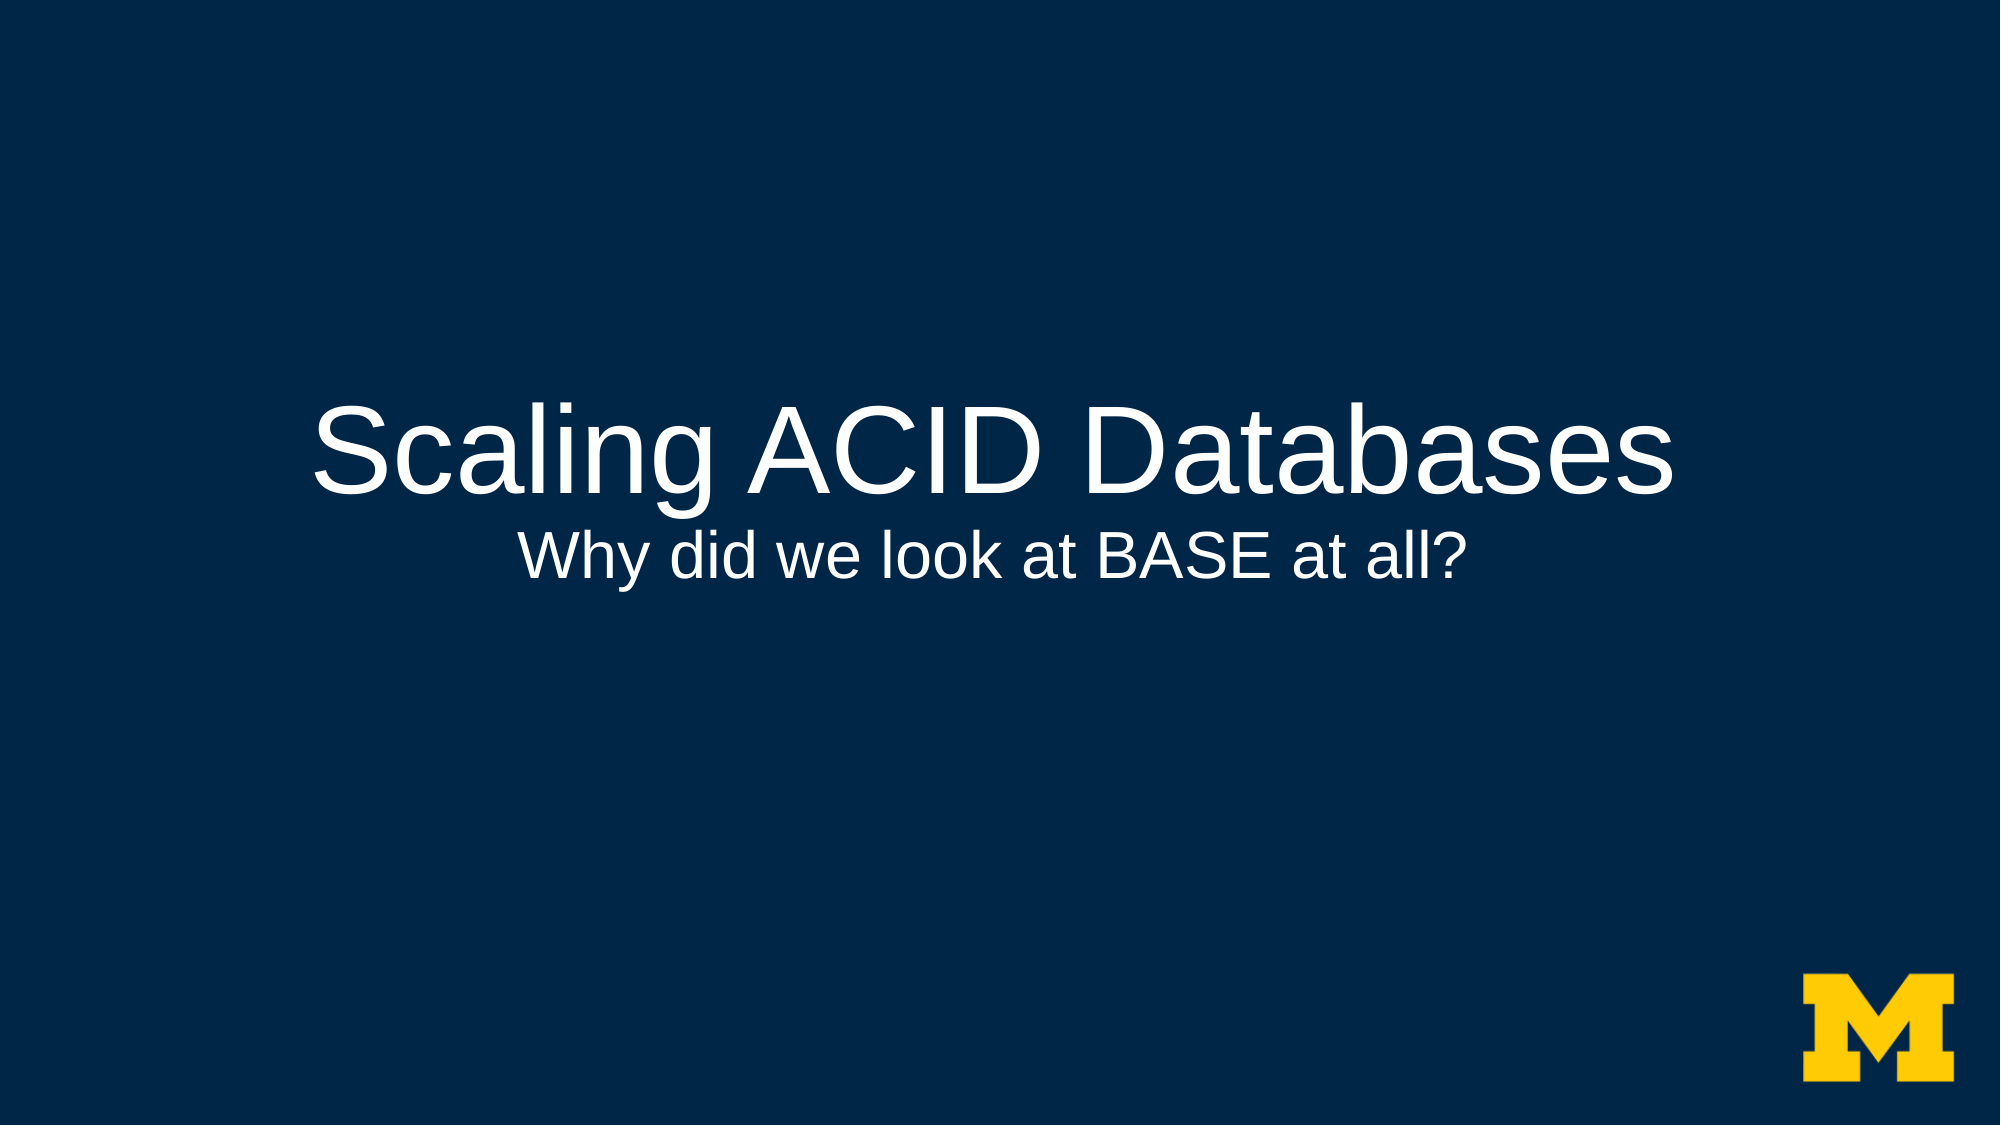

# Scaling ACID Databases Why did we look at BASE at all?